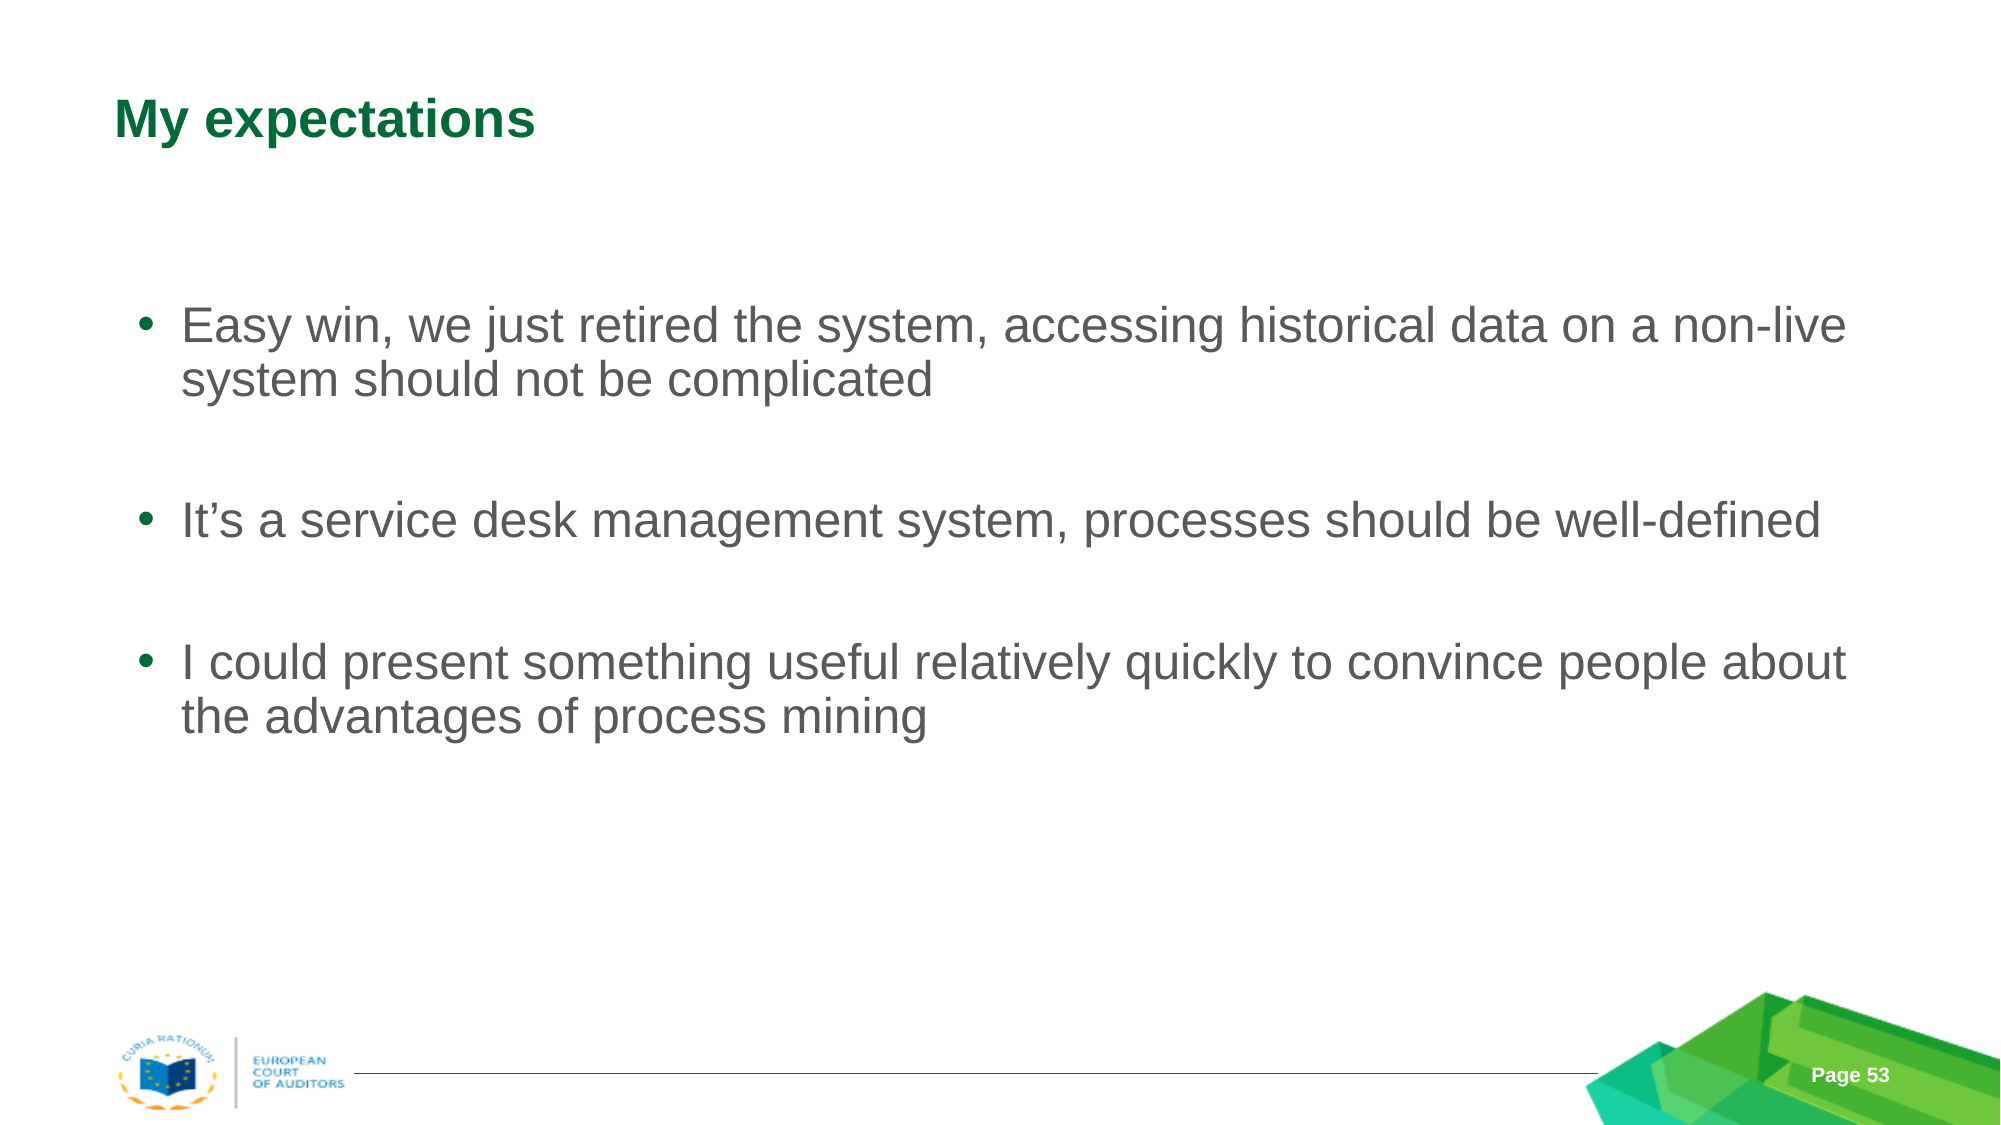

# My expectations
Easy win, we just retired the system, accessing historical data on a non-live system should not be complicated

It’s a service desk management system, processes should be well-defined

I could present something useful relatively quickly to convince people about the advantages of process mining
Page 53